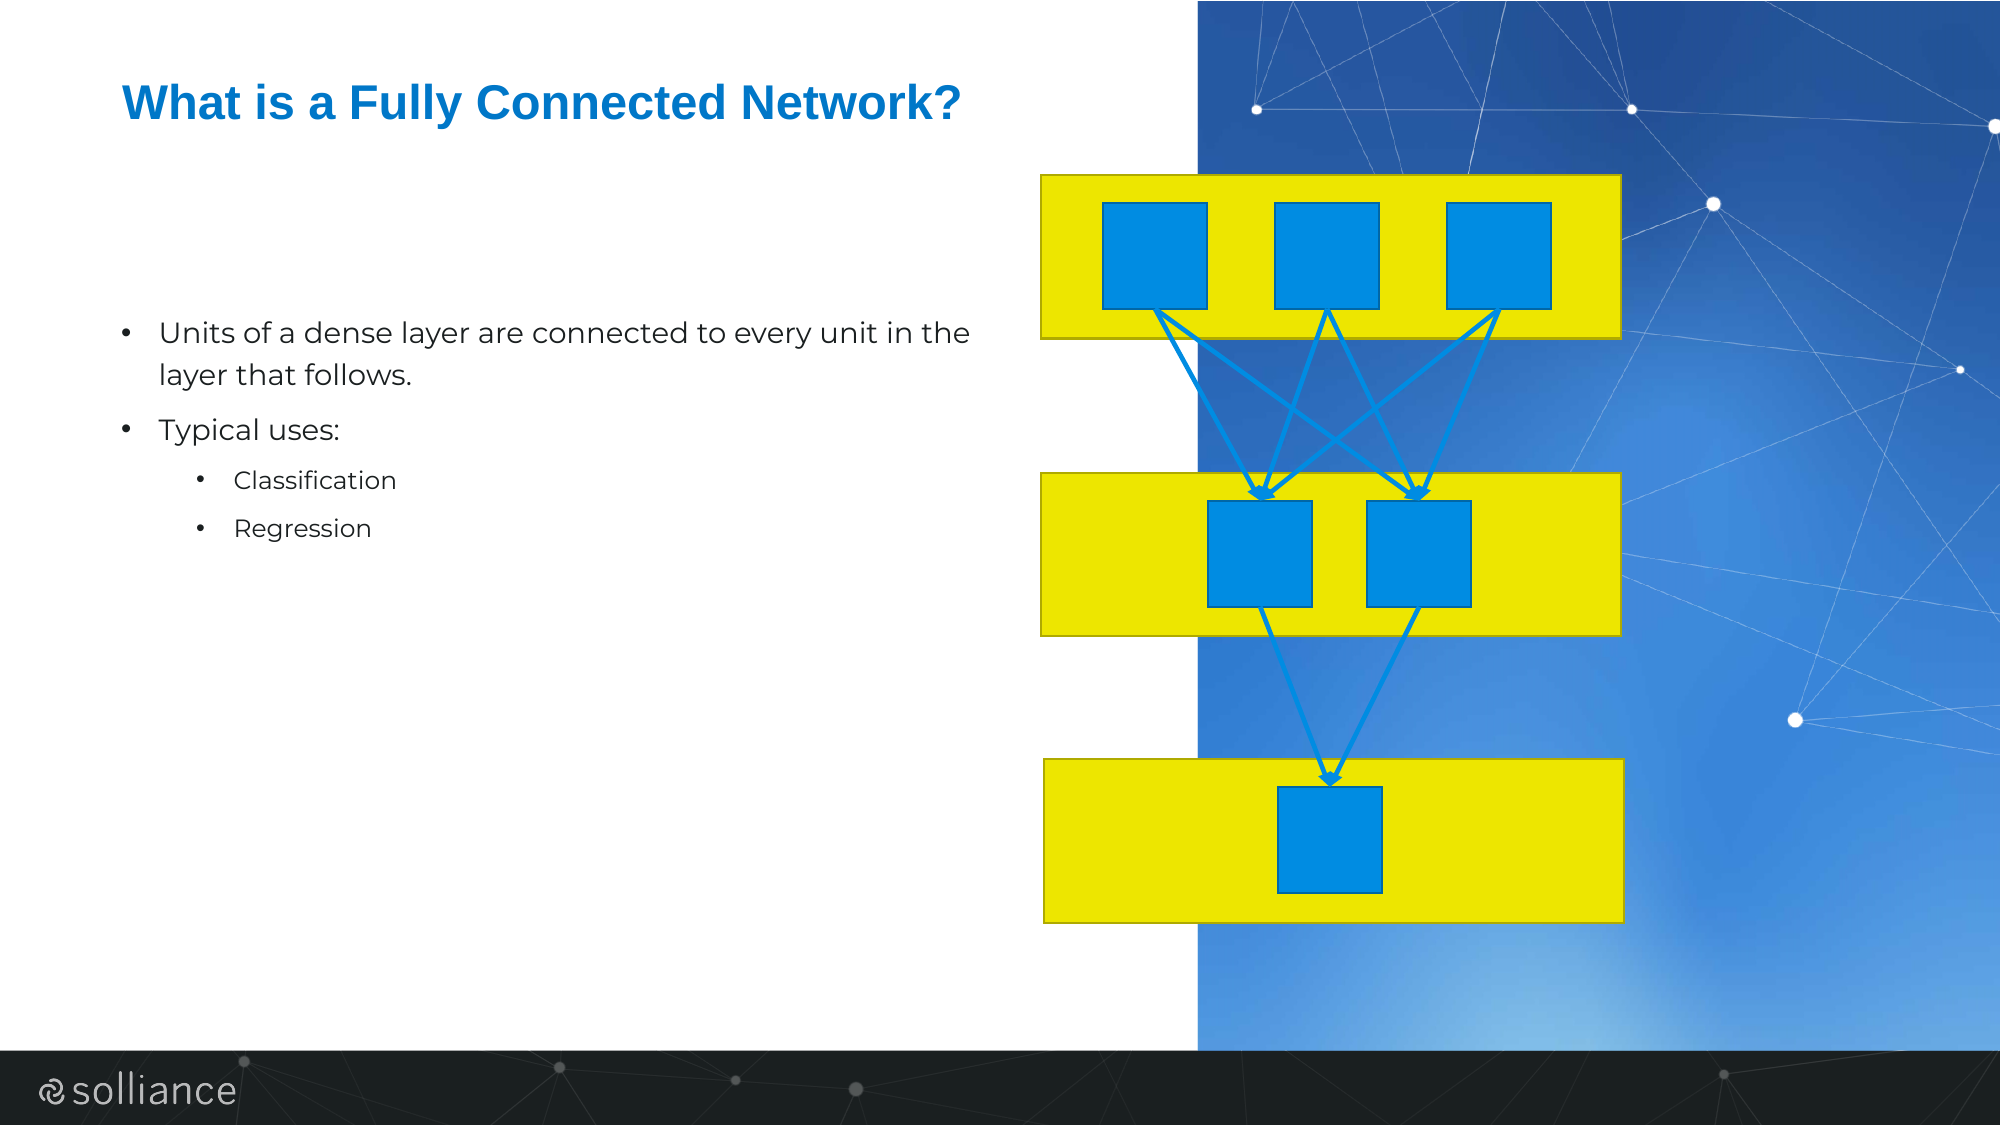

# What is a Fully Connected Network?

Units of a dense layer are connected to every unit in the layer that follows.
Typical uses:
Classification
Regression